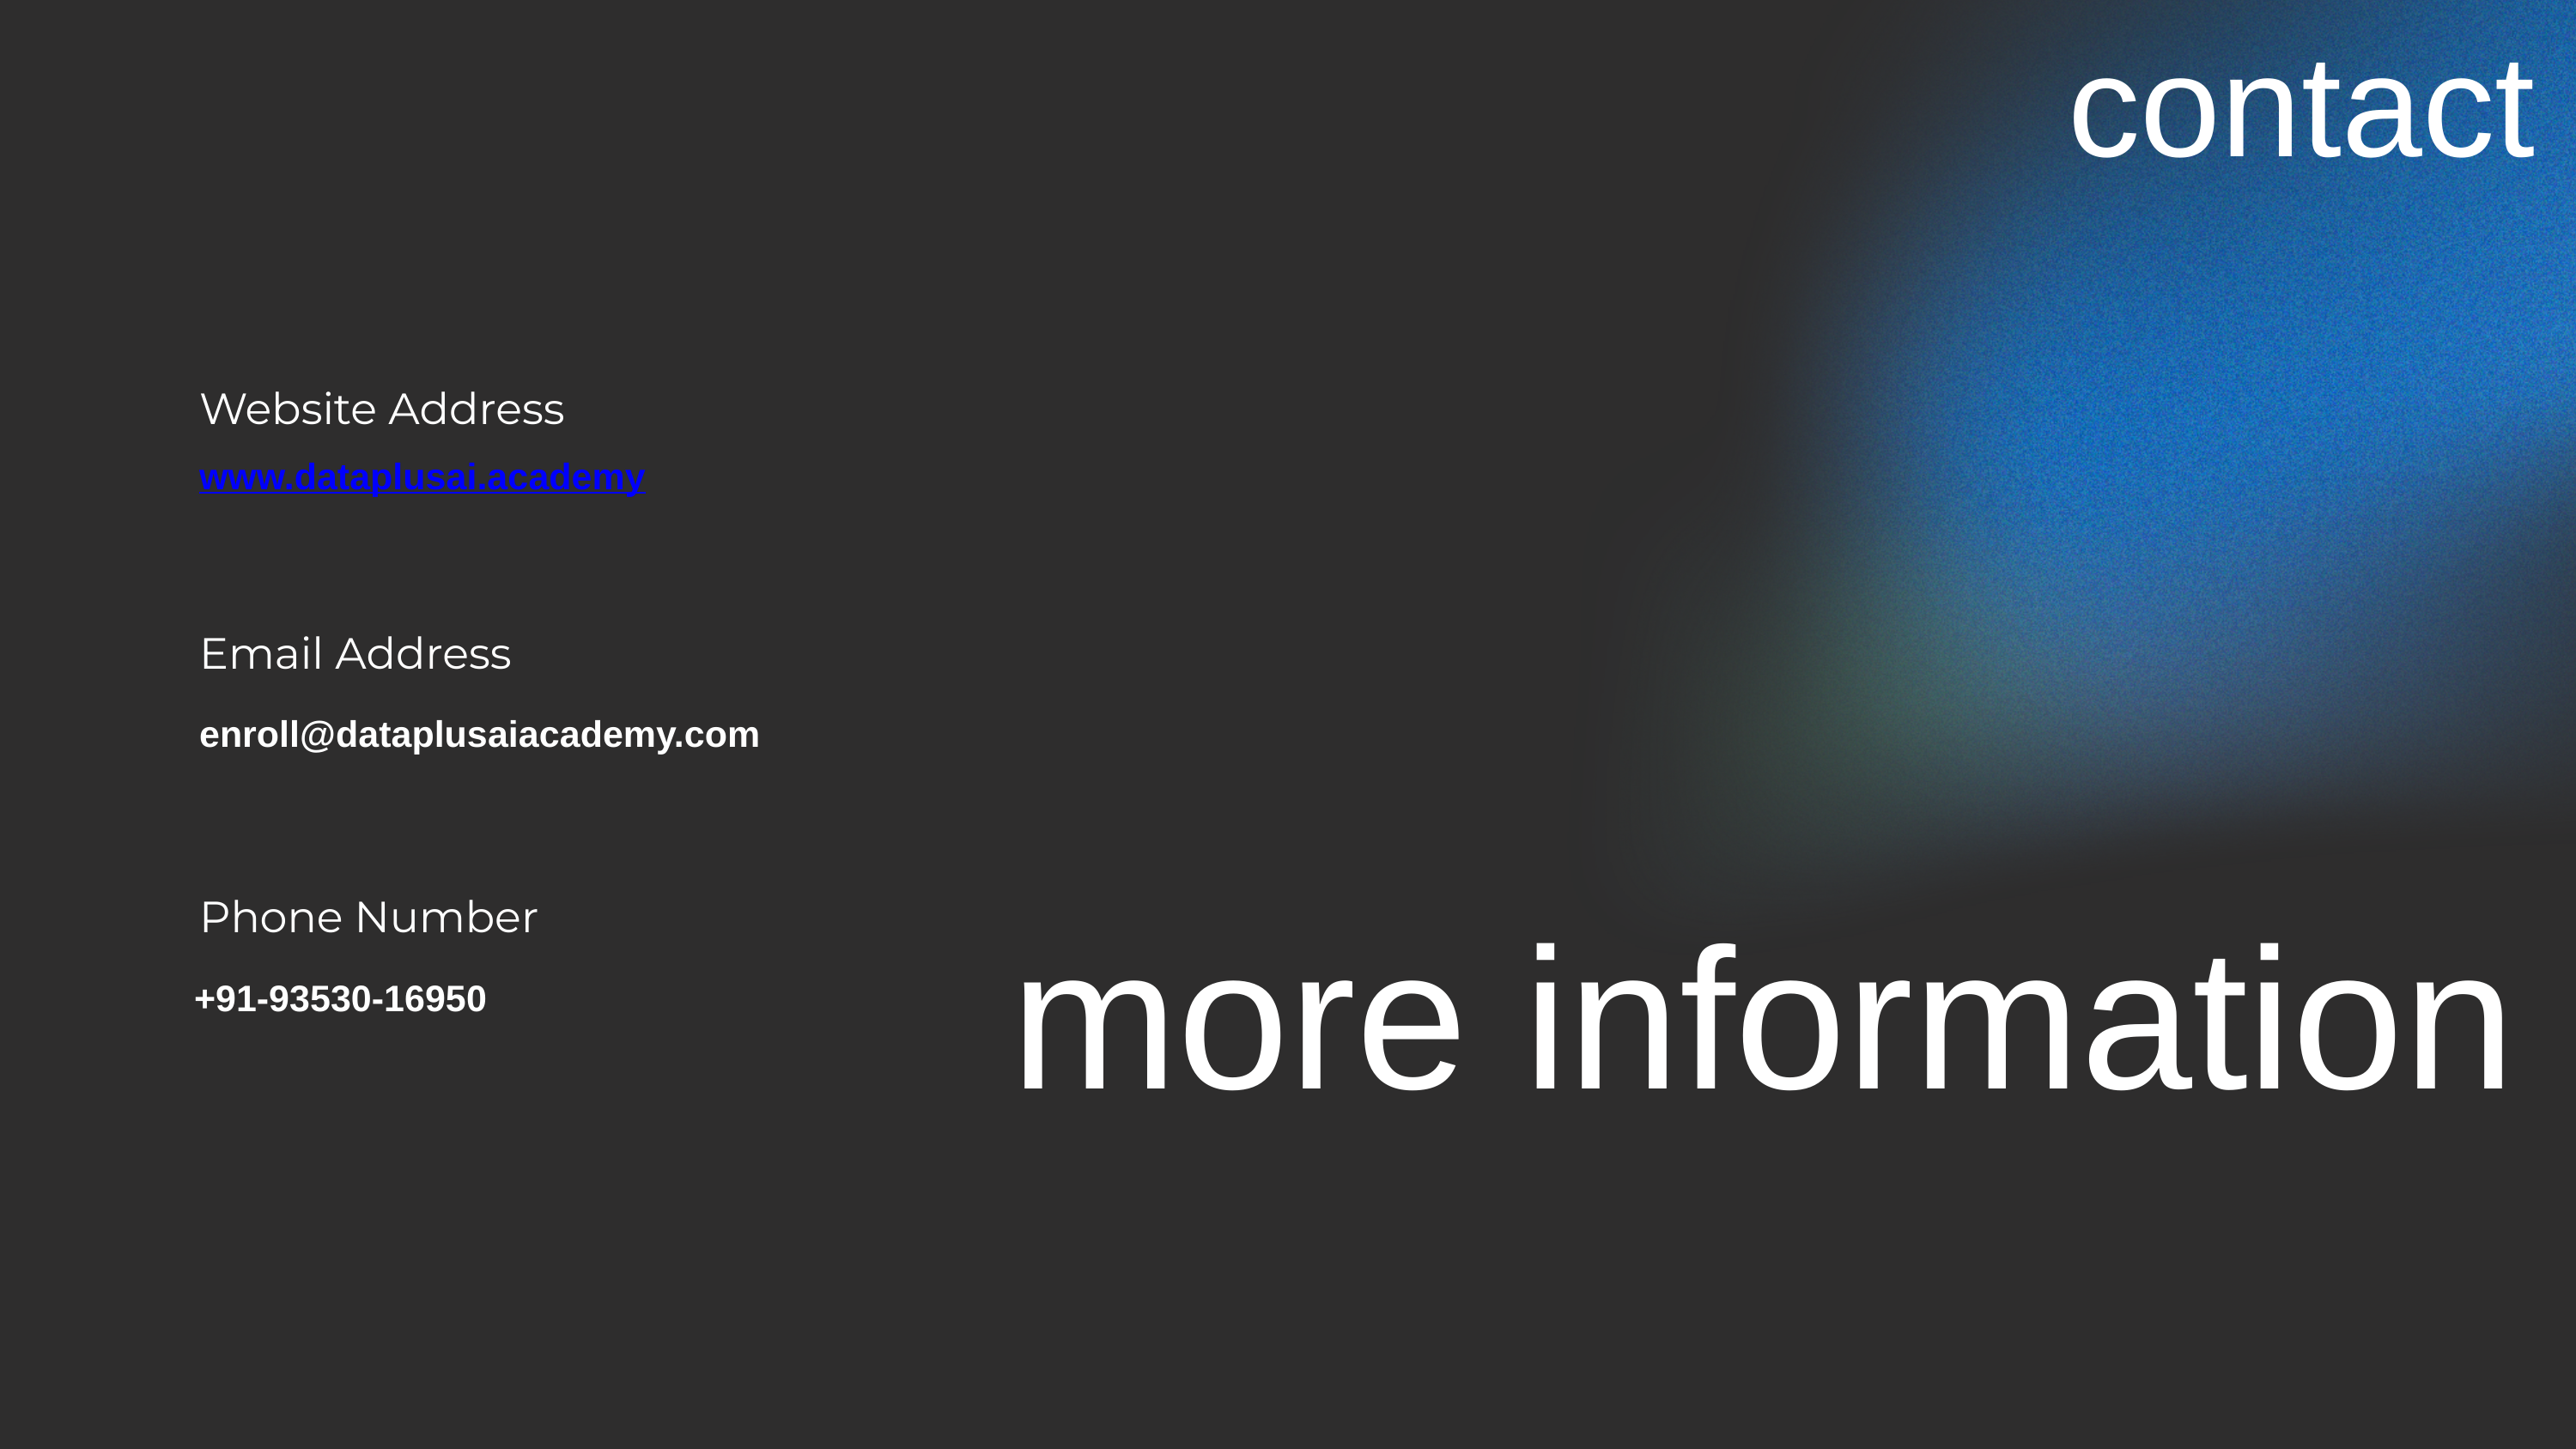

contact
Website Address
www.dataplusai.academy
Email Address
enroll@dataplusaiacademy.com

Phone Number
more information
+91-93530-16950